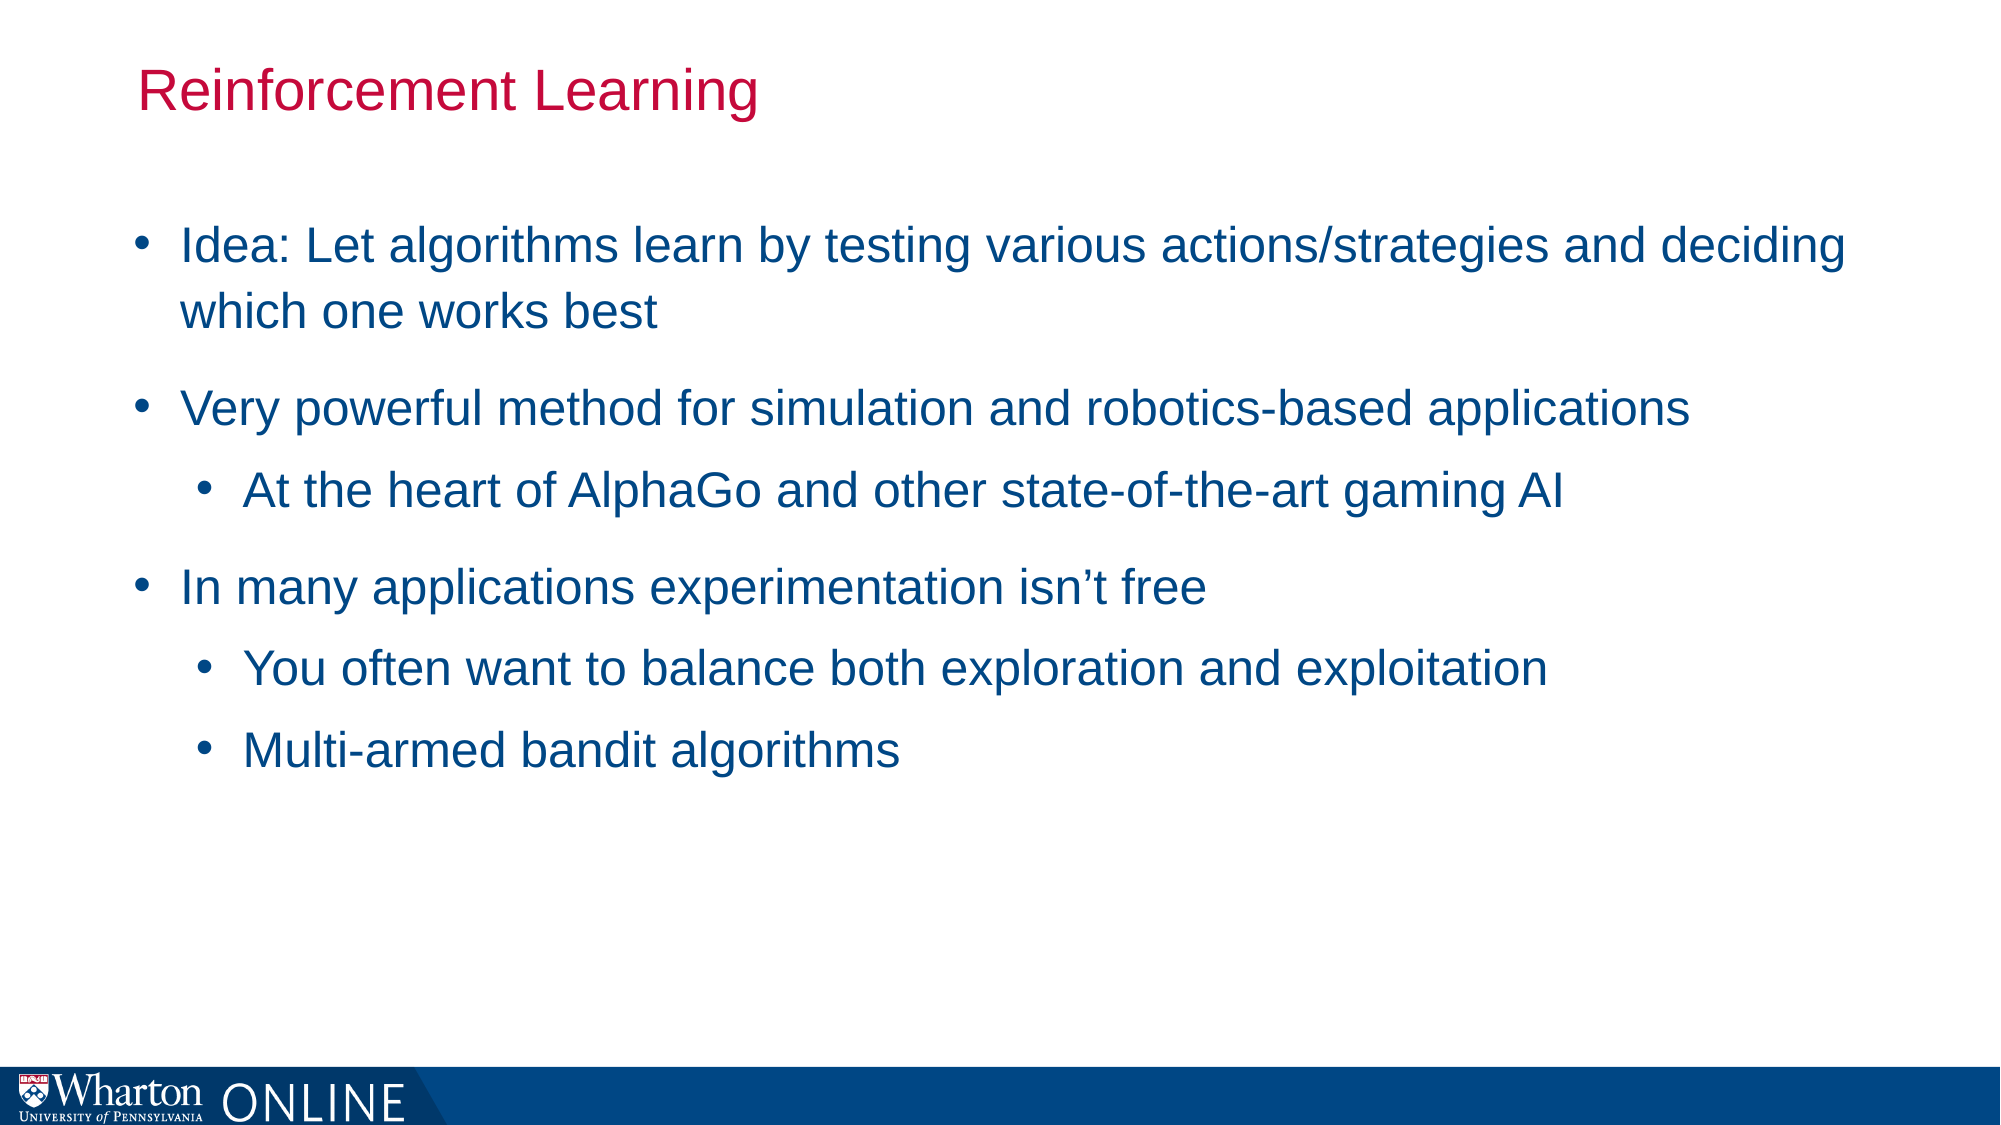

# Reinforcement Learning
Idea: Let algorithms learn by testing various actions/strategies and deciding which one works best
Very powerful method for simulation and robotics-based applications
At the heart of AlphaGo and other state-of-the-art gaming AI
In many applications experimentation isn’t free
You often want to balance both exploration and exploitation
Multi-armed bandit algorithms